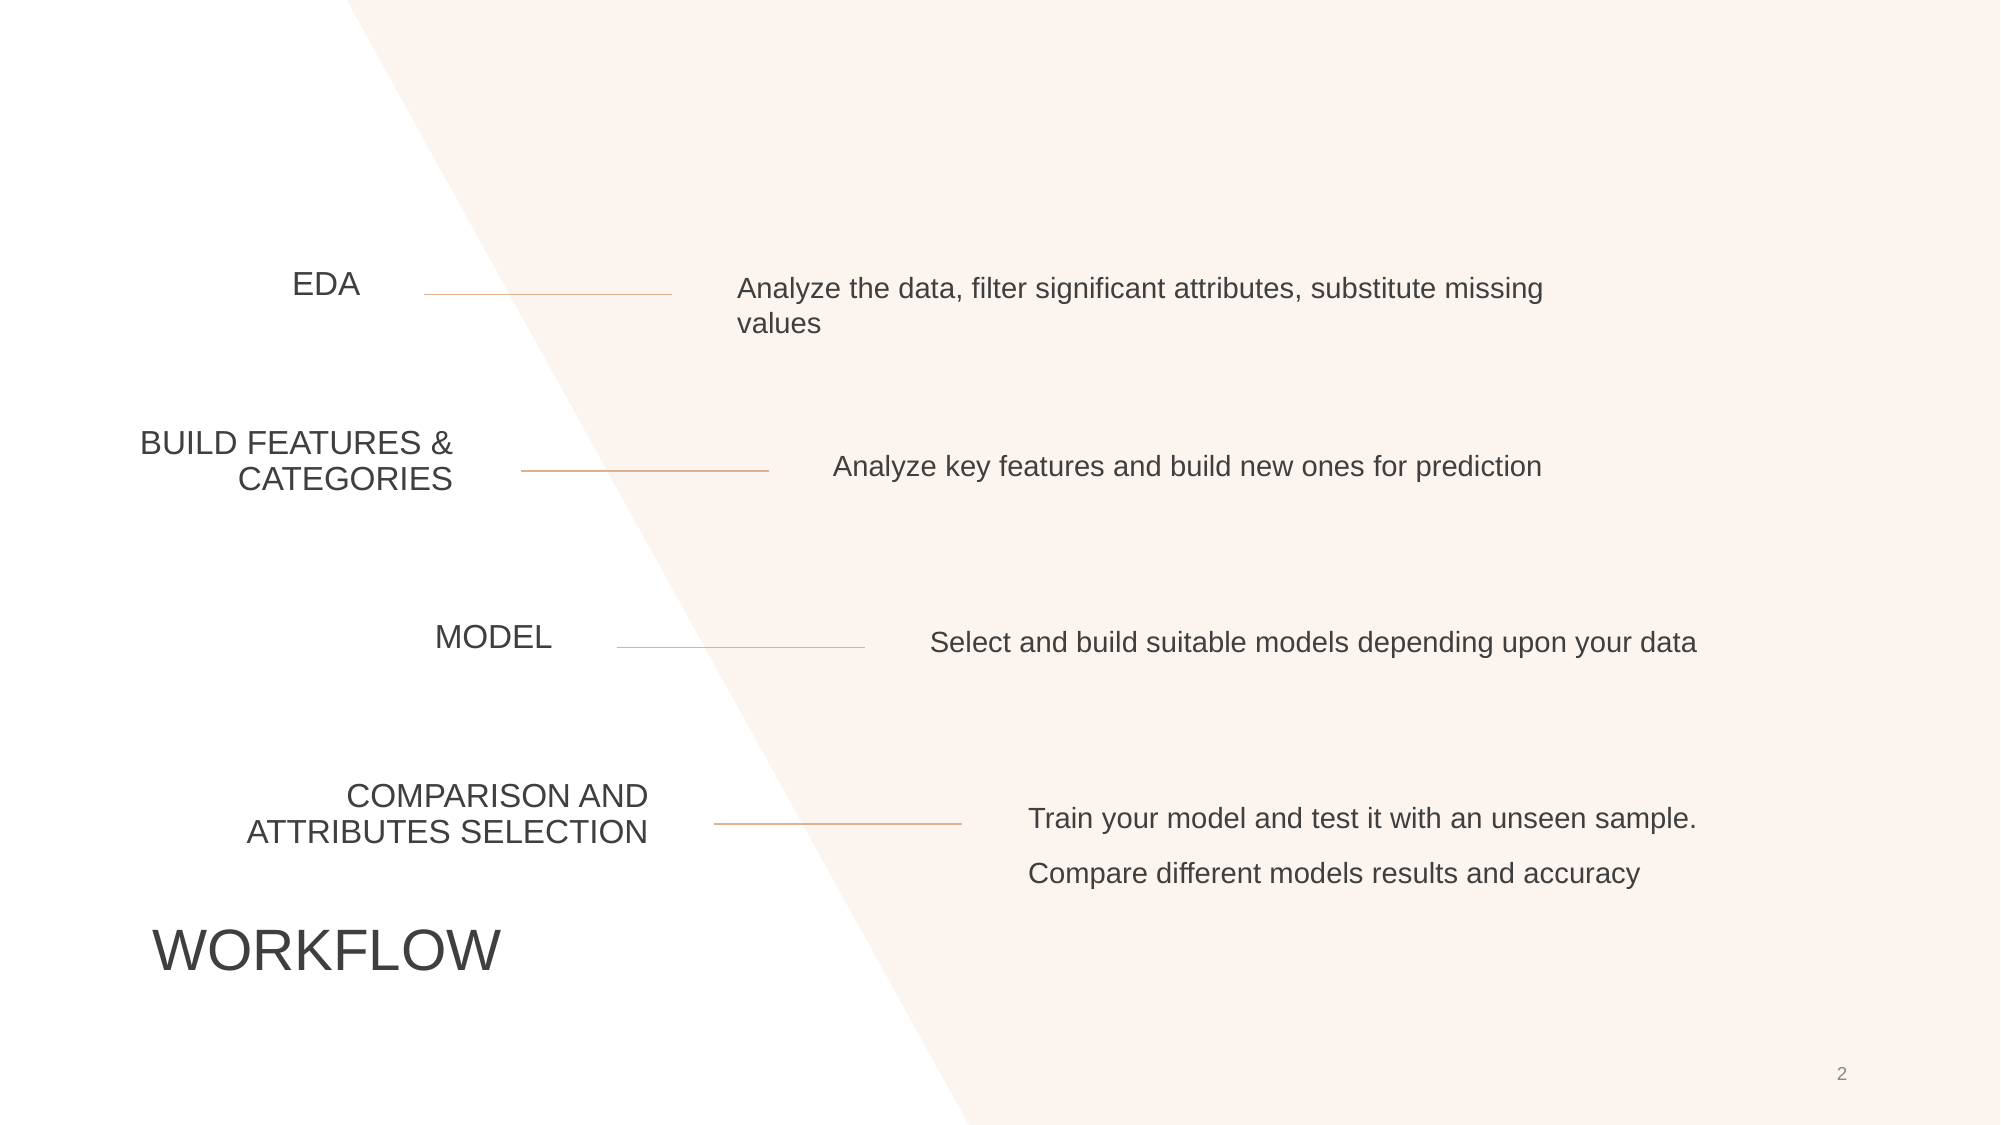

EDA
Analyze the data, filter significant attributes, substitute missing values
BUILD FEATURES & CATEGORIES
Analyze key features and build new ones for prediction

MODEL
Select and build suitable models depending upon your data
COMPARISON AND ATTRIBUTES SELECTION
Train your model and test it with an unseen sample.
Compare different models results and accuracy
# WORKFLOW
2